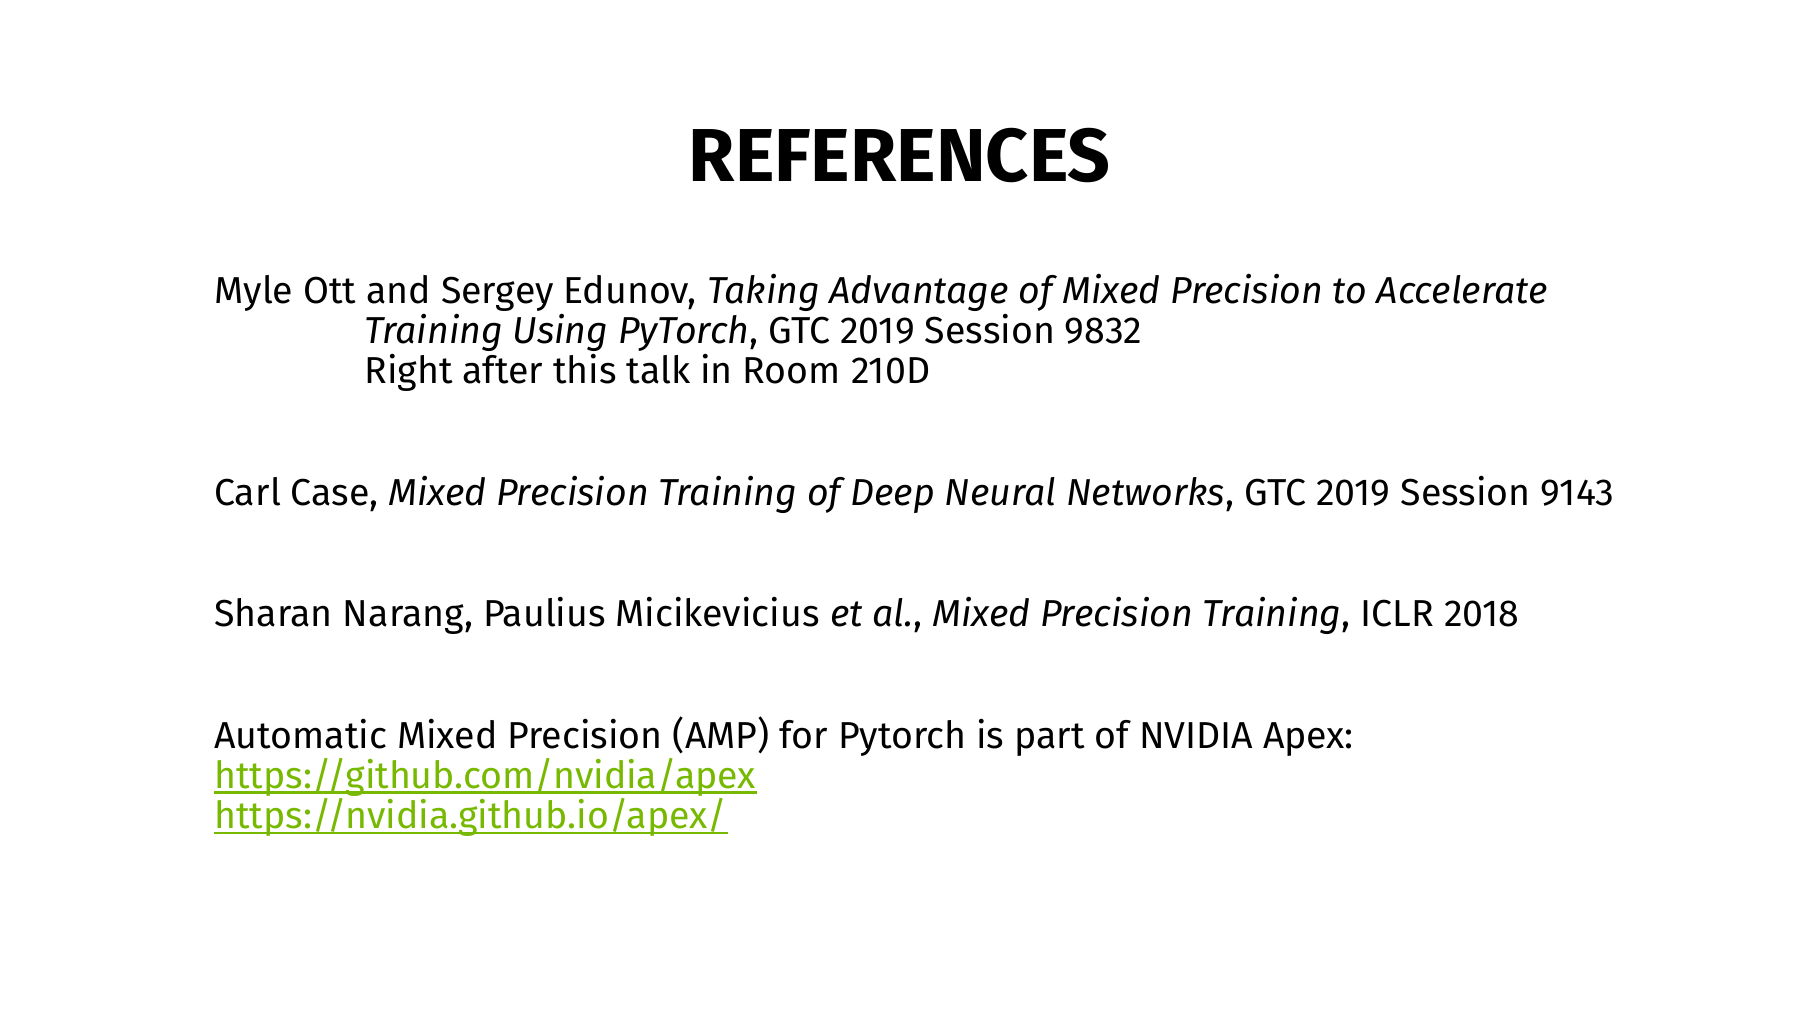

# references
Myle Ott and Sergey Edunov, Taking Advantage of Mixed Precision to Accelerate
	Training Using PyTorch, GTC 2019 Session 9832
	Right after this talk in Room 210D

Carl Case, Mixed Precision Training of Deep Neural Networks, GTC 2019 Session 9143

Sharan Narang, Paulius Micikevicius et al., Mixed Precision Training, ICLR 2018

Automatic Mixed Precision (AMP) for Pytorch is part of NVIDIA Apex:
https://github.com/nvidia/apex
https://nvidia.github.io/apex/